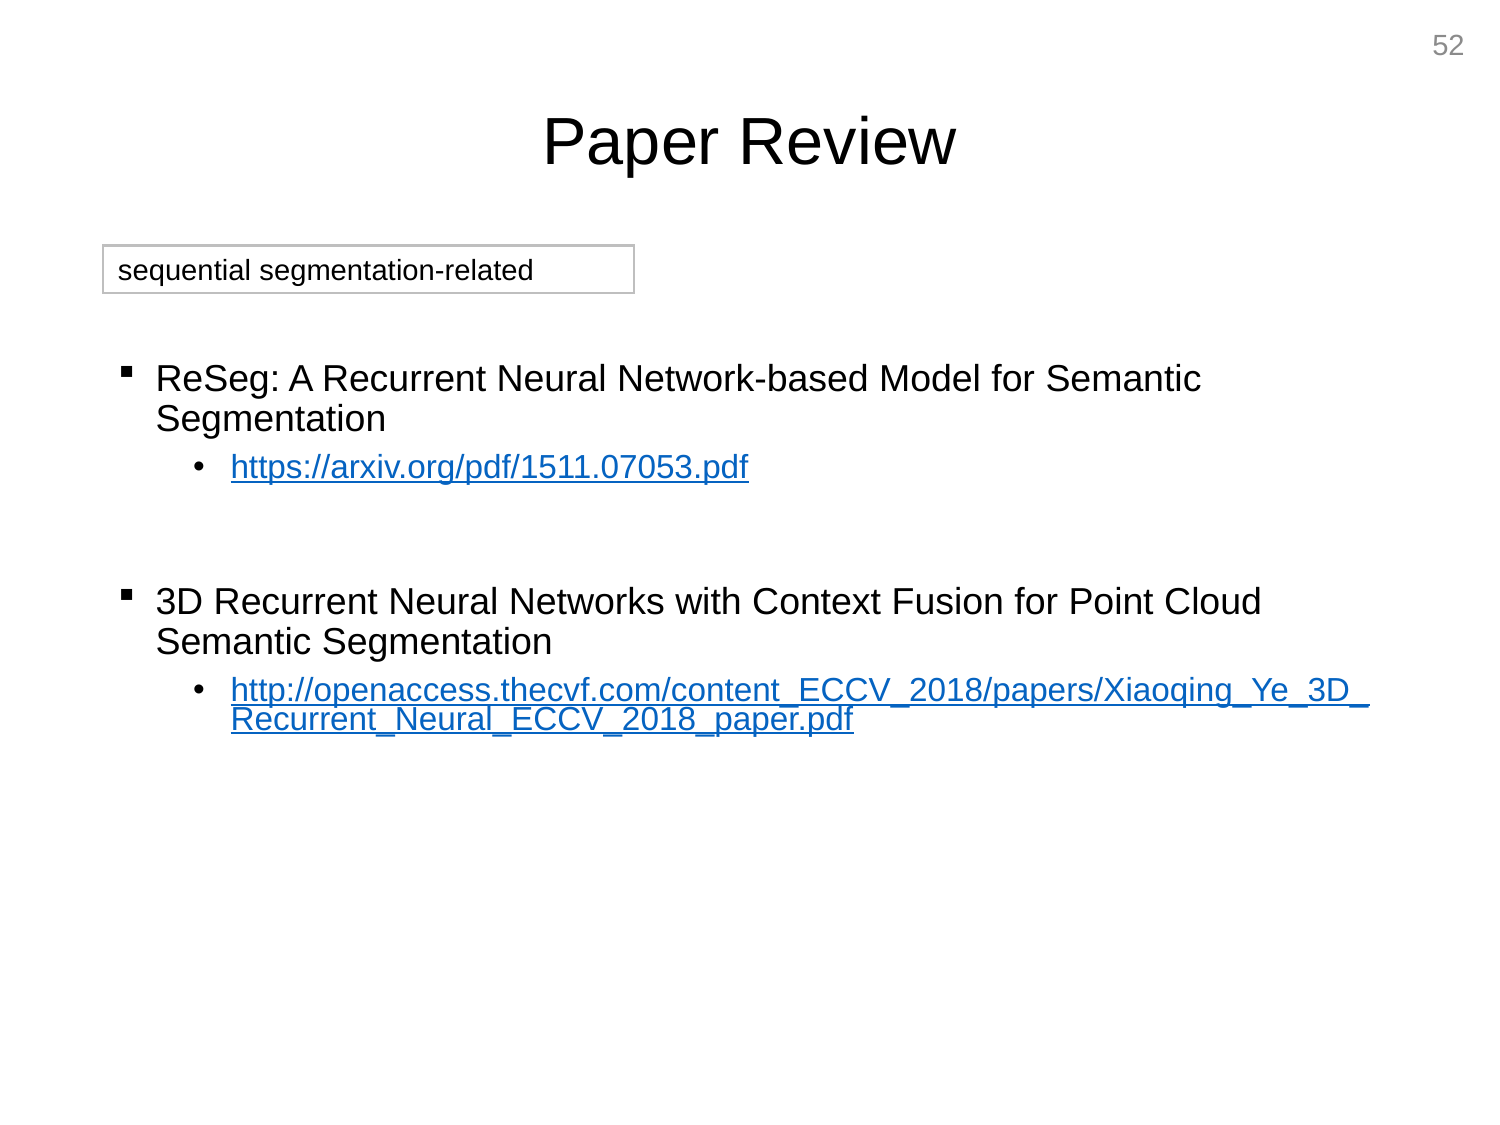

52
# Paper Review

ReSeg: A Recurrent Neural Network-based Model for Semantic
Segmentation
https://arxiv.org/pdf/1511.07053.pdf

3D Recurrent Neural Networks with Context Fusion for Point Cloud Semantic Segmentation
http://openaccess.thecvf.com/content_ECCV_2018/papers/Xiaoqing_Ye_3D_Recurrent_Neural_ECCV_2018_paper.pdf

sequential segmentation-related